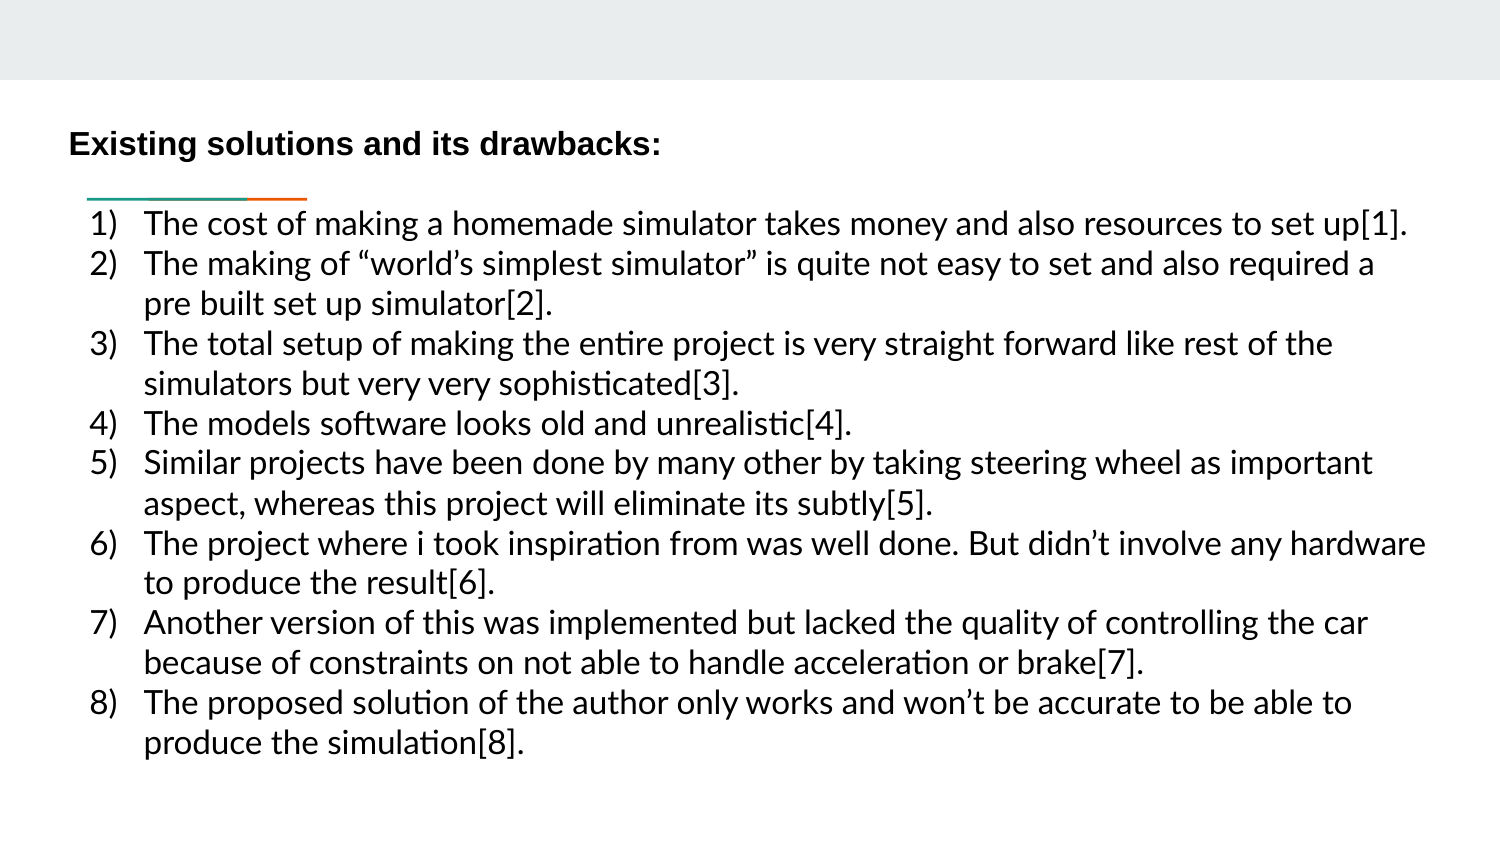

Existing solutions and its drawbacks:

The cost of making a homemade simulator takes money and also resources to set up[1].
The making of “world’s simplest simulator” is quite not easy to set and also required a pre built set up simulator[2].
The total setup of making the entire project is very straight forward like rest of the simulators but very very sophisticated[3].
The models software looks old and unrealistic[4].
Similar projects have been done by many other by taking steering wheel as important aspect, whereas this project will eliminate its subtly[5].
The project where i took inspiration from was well done. But didn’t involve any hardware to produce the result[6].
Another version of this was implemented but lacked the quality of controlling the car because of constraints on not able to handle acceleration or brake[7].
The proposed solution of the author only works and won’t be accurate to be able to produce the simulation[8].